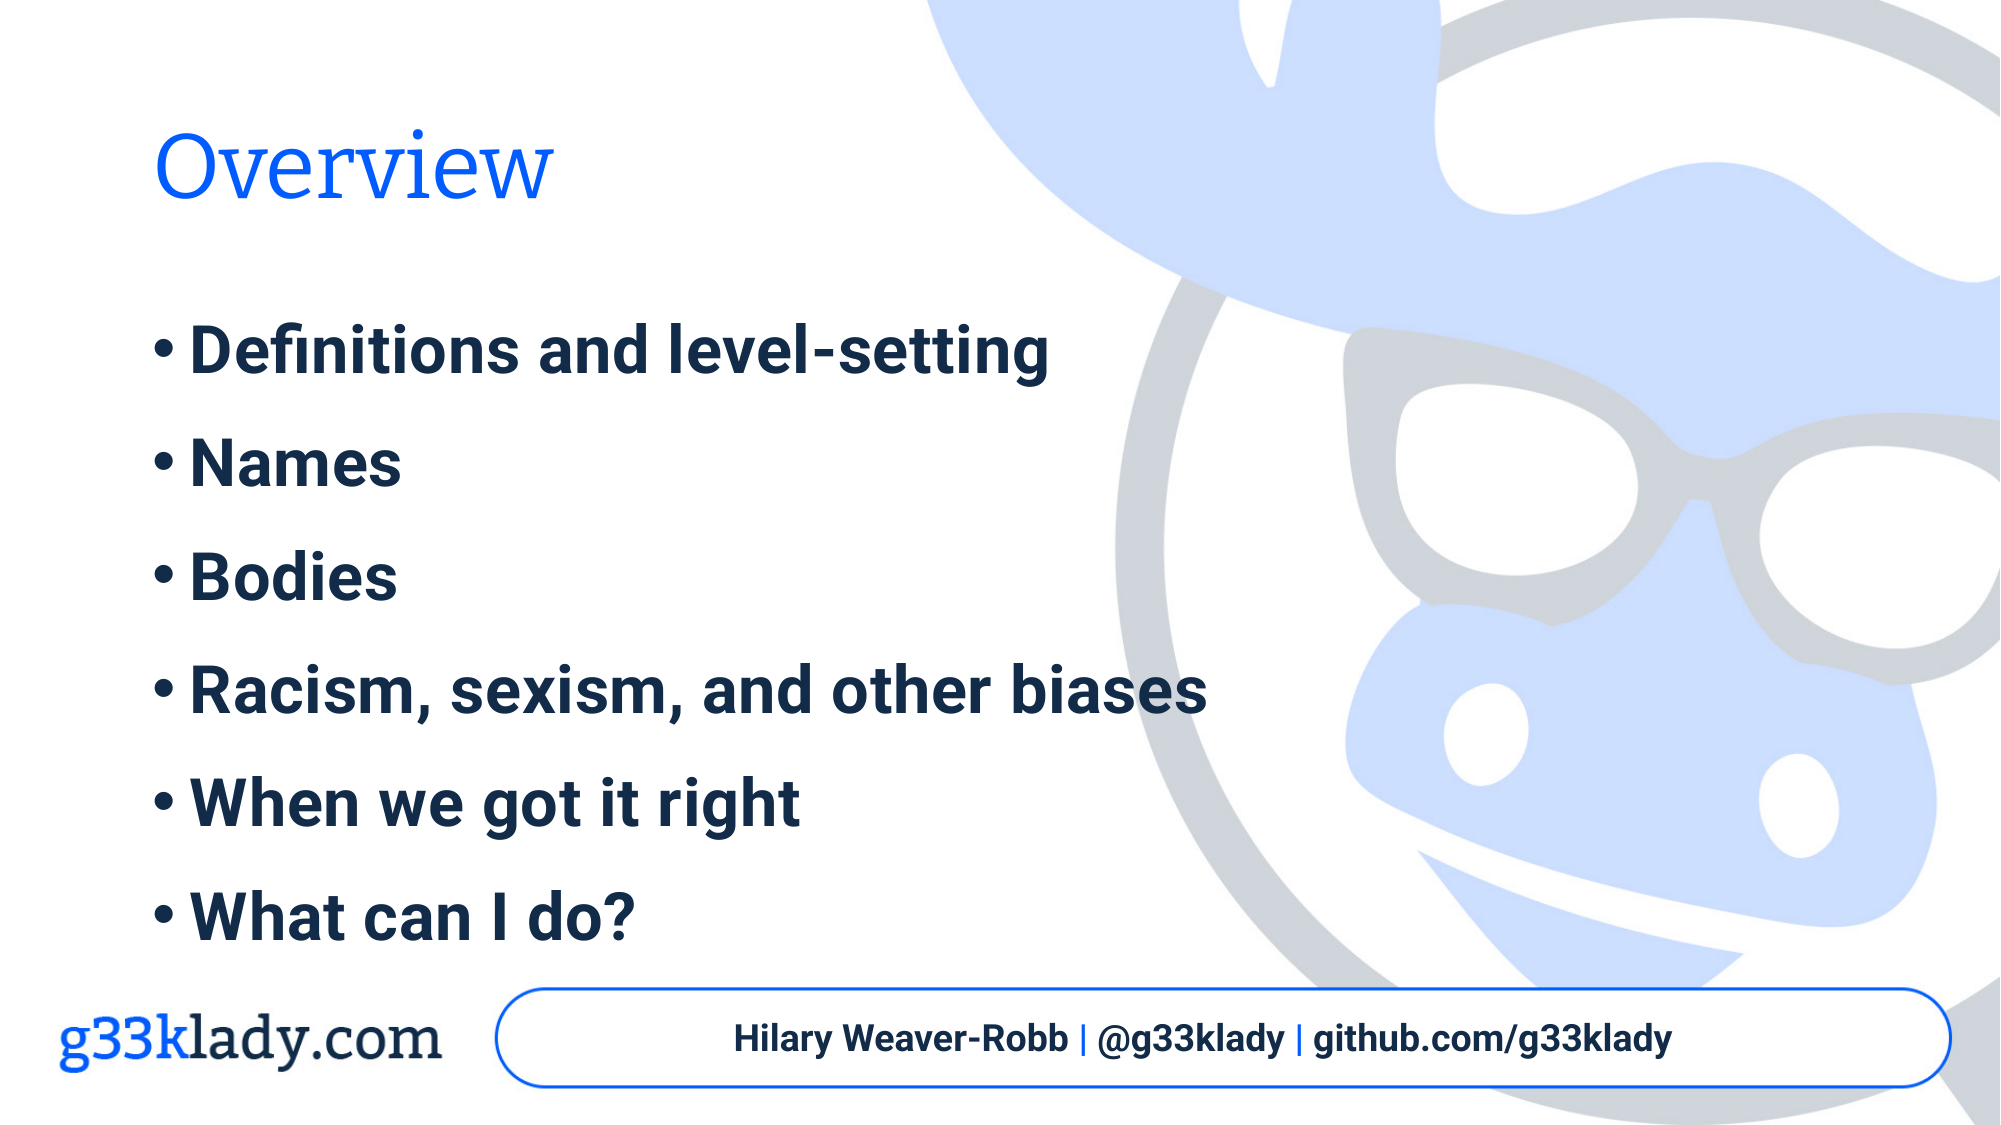

# Overview
Definitions and level-setting
Names
Bodies
Racism, sexism, and other biases
When we got it right
What can I do?